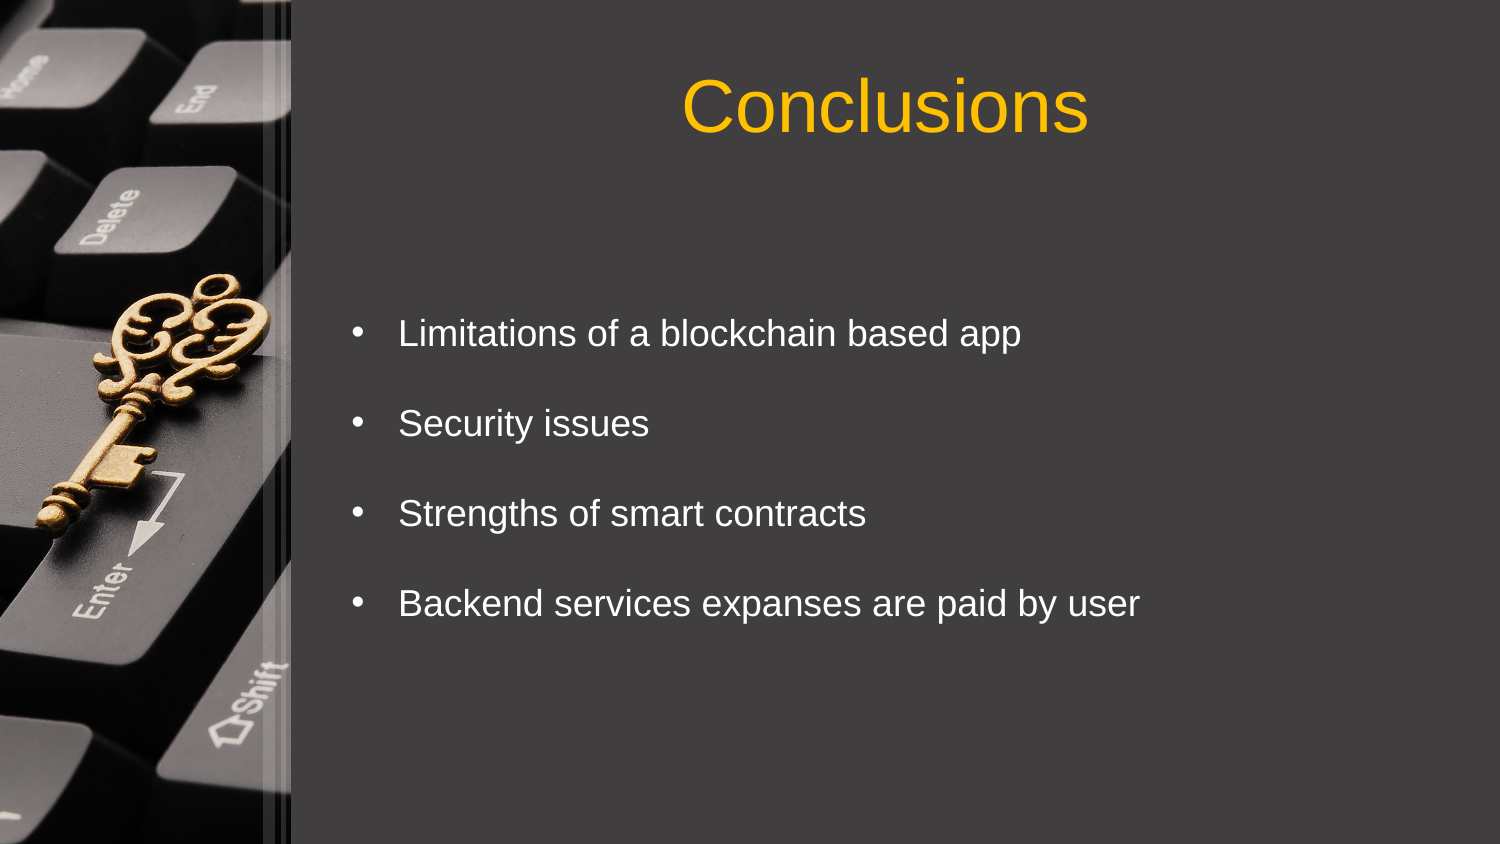

Conclusions

Limitations of a blockchain based app

Security issues

Strengths of smart contracts

Backend services expanses are paid by user